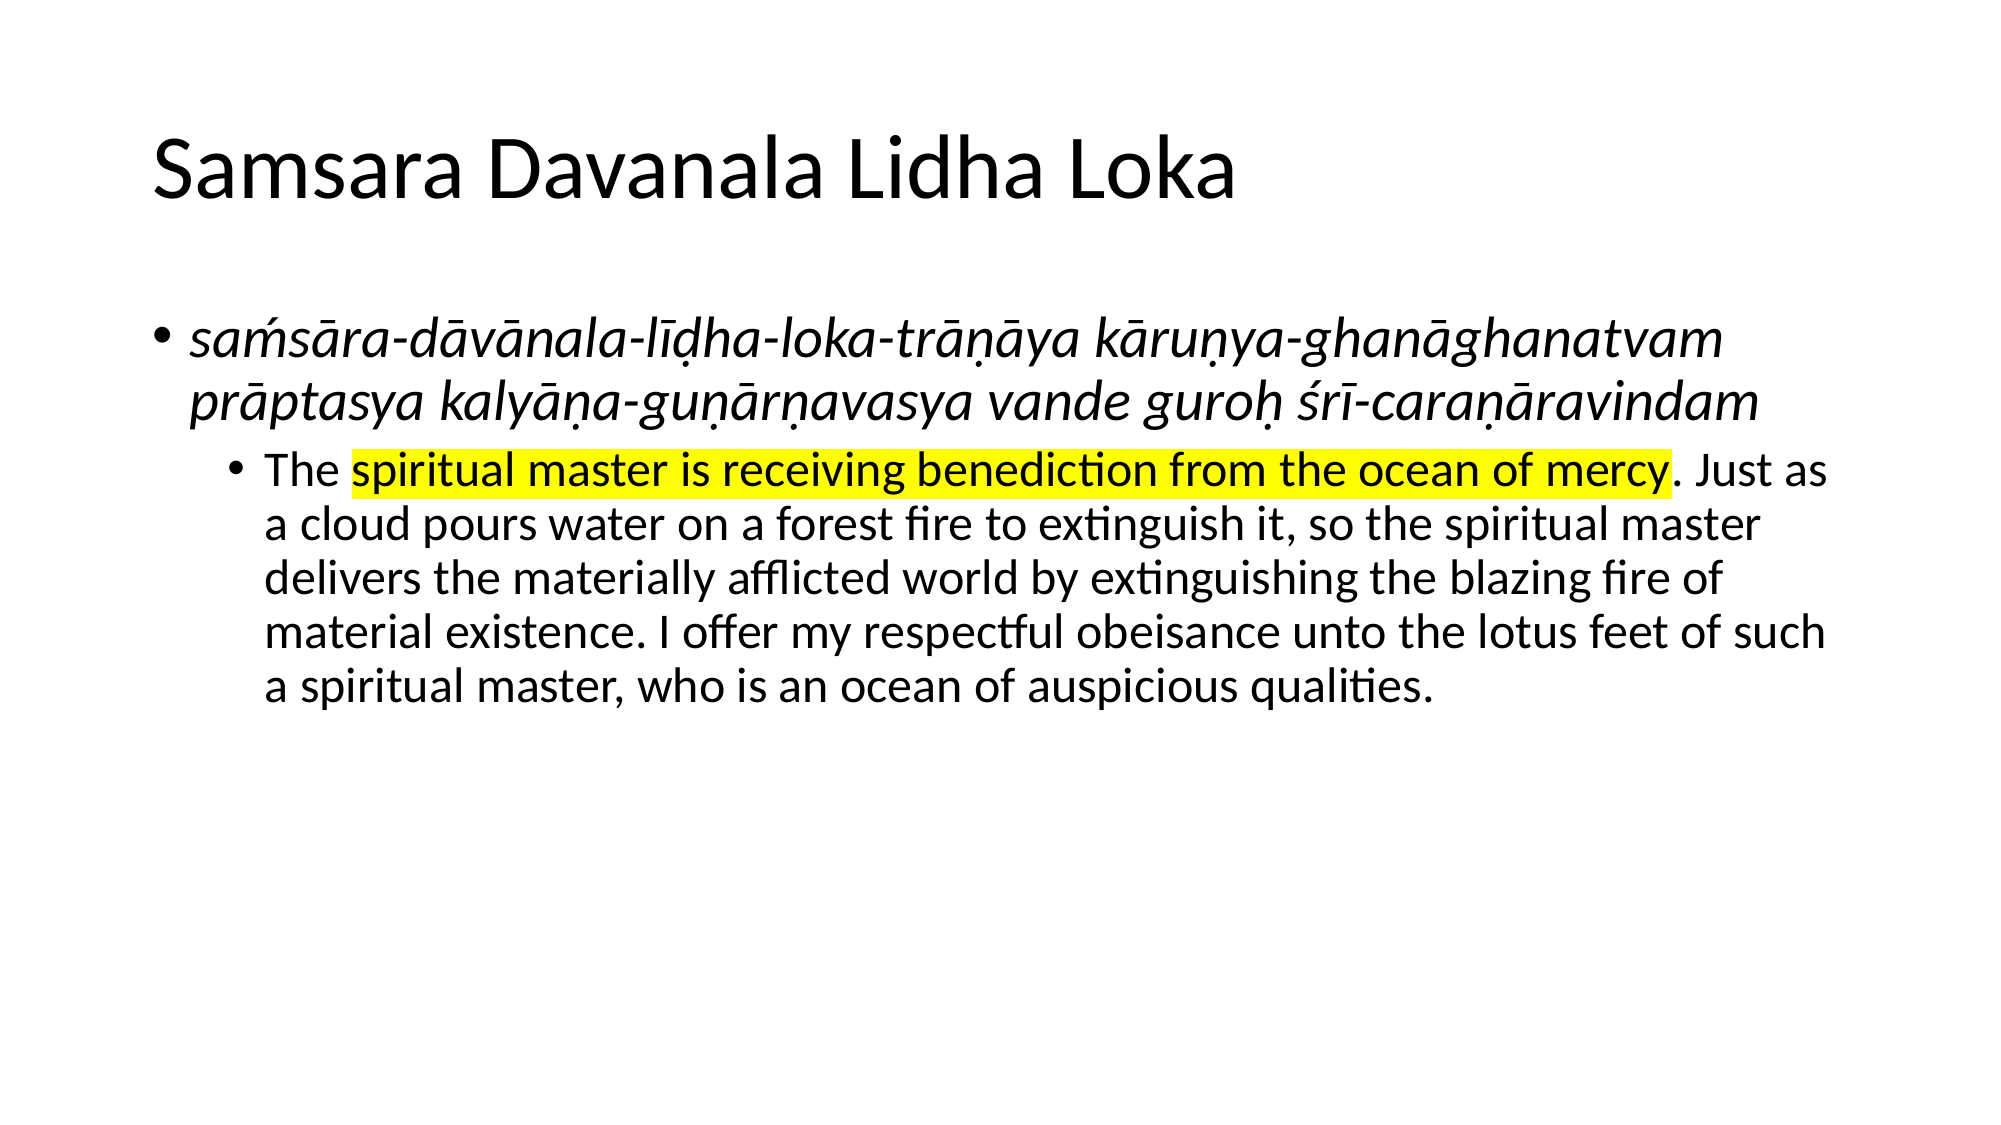

# Samsara Davanala Lidha Loka
saḿsāra-dāvānala-līḍha-loka-trāṇāya kāruṇya-ghanāghanatvam
prāptasya kalyāṇa-guṇārṇavasya vande guroḥ śrī-caraṇāravindam
The spiritual master is receiving benediction from the ocean of mercy. Just as a cloud pours water on a forest fire to extinguish it, so the spiritual master delivers the materially afflicted world by extinguishing the blazing fire of material existence. I offer my respectful obeisance unto the lotus feet of such a spiritual master, who is an ocean of auspicious qualities.